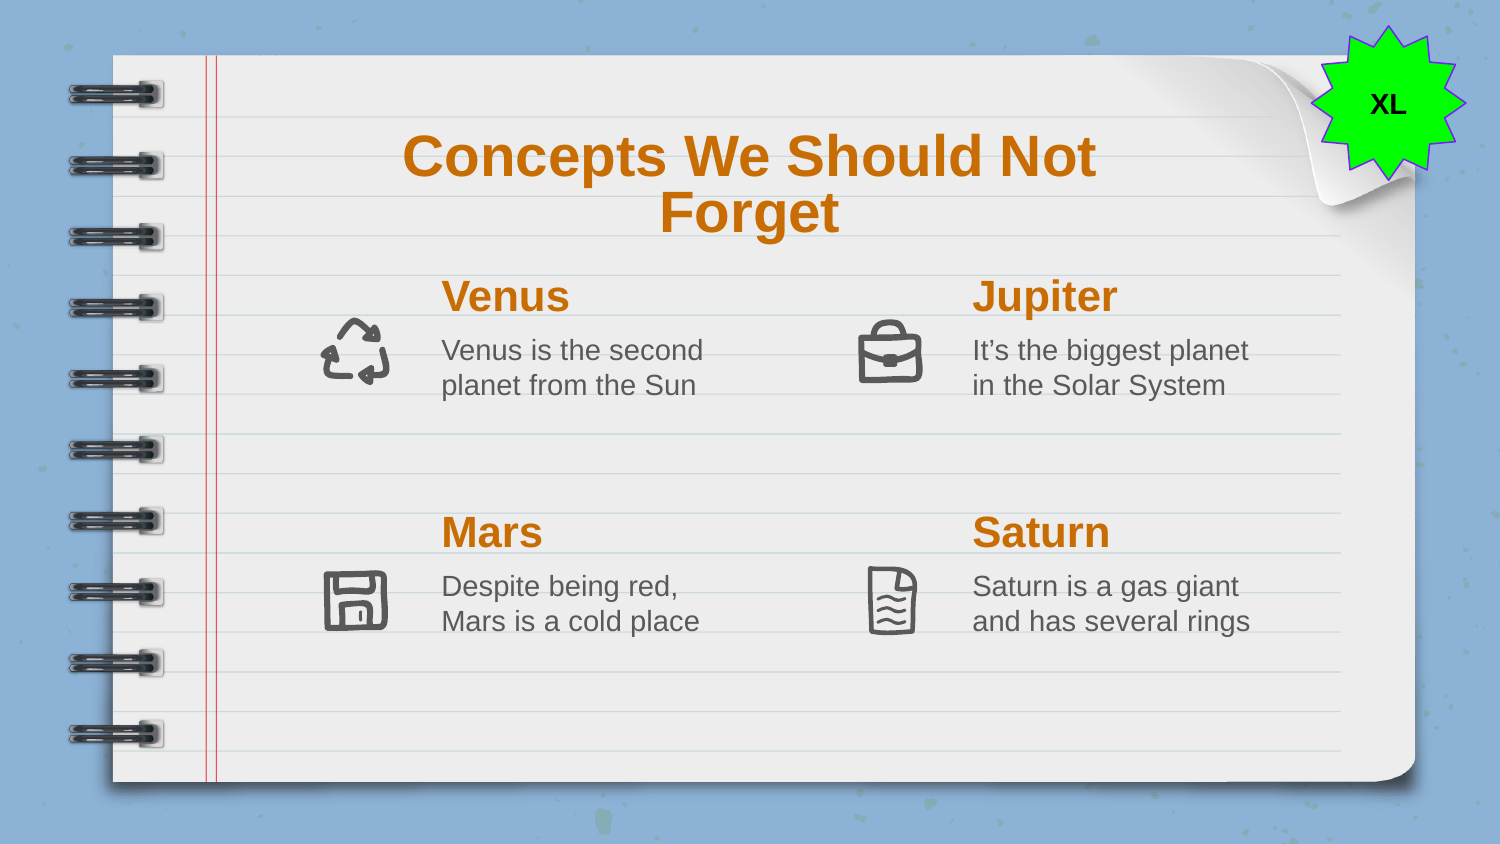

XL
Concepts We Should Not Forget
# Venus
Jupiter
Venus is the second planet from the Sun
It’s the biggest planet in the Solar System

Saturn
Mars
Saturn is a gas giant and has several rings
Despite being red, Mars is a cold place